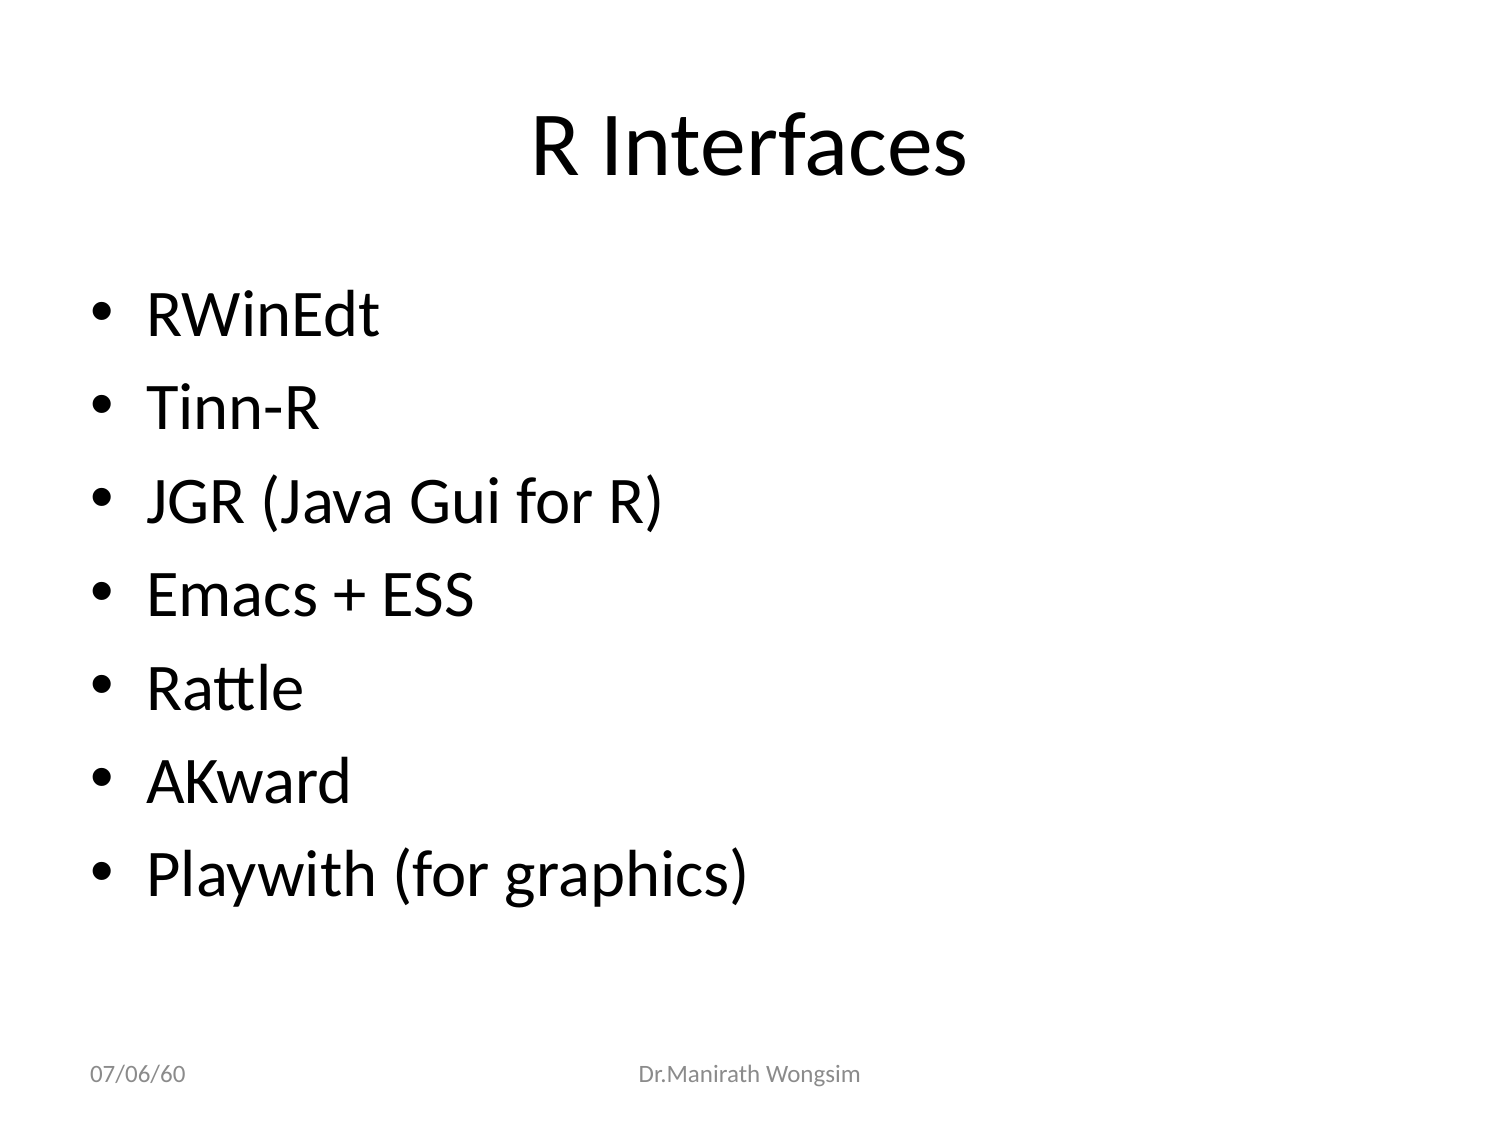

# R Interfaces
RWinEdt
Tinn-R
JGR (Java Gui for R)
Emacs + ESS
Rattle
AKward
Playwith (for graphics)

07/06/60
Dr.Manirath Wongsim